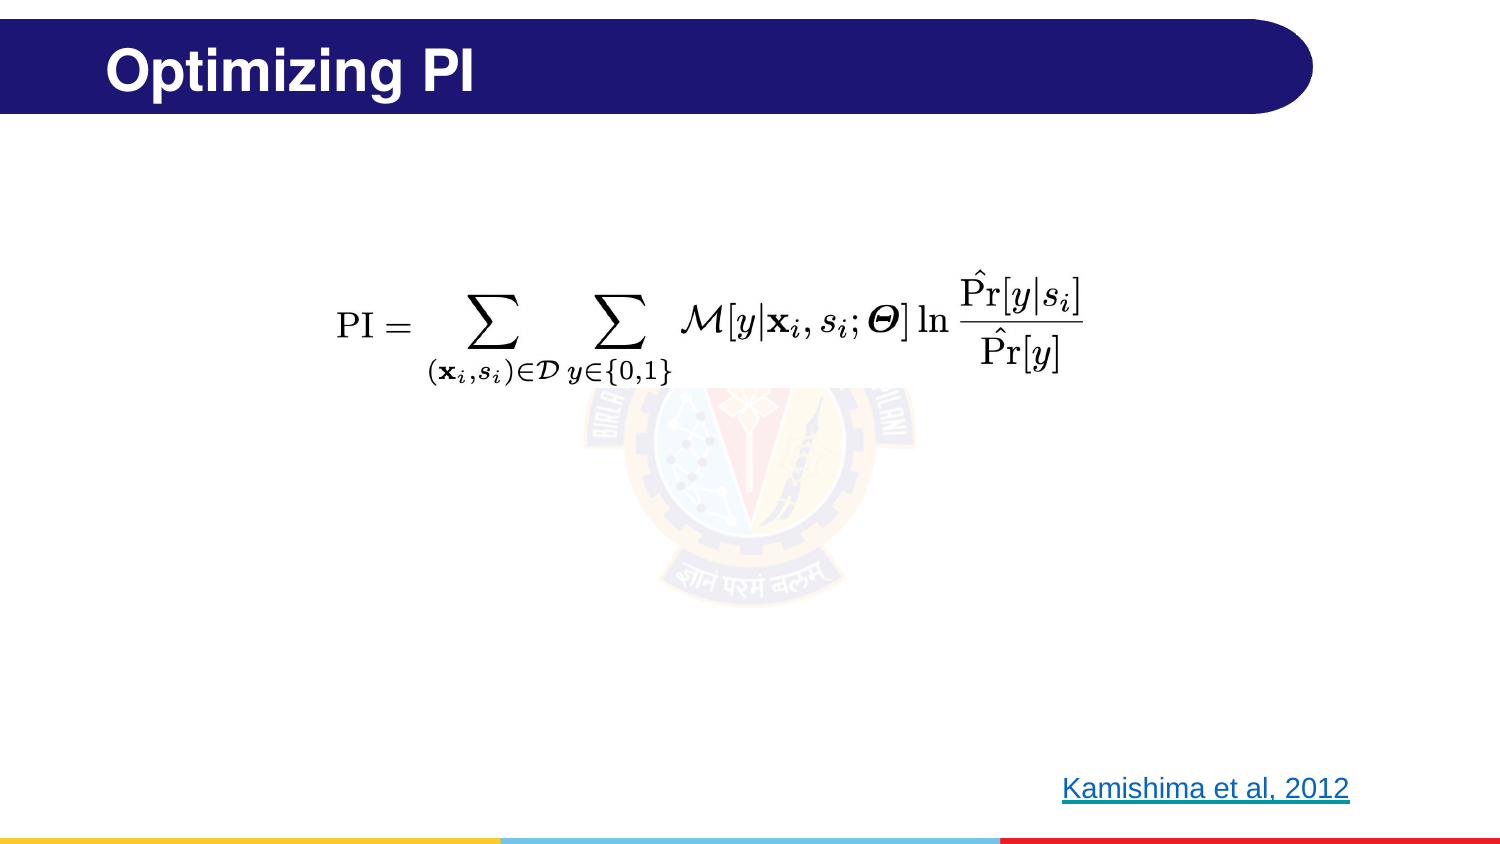

# Optimizing PI

Kamishima et al, 2012